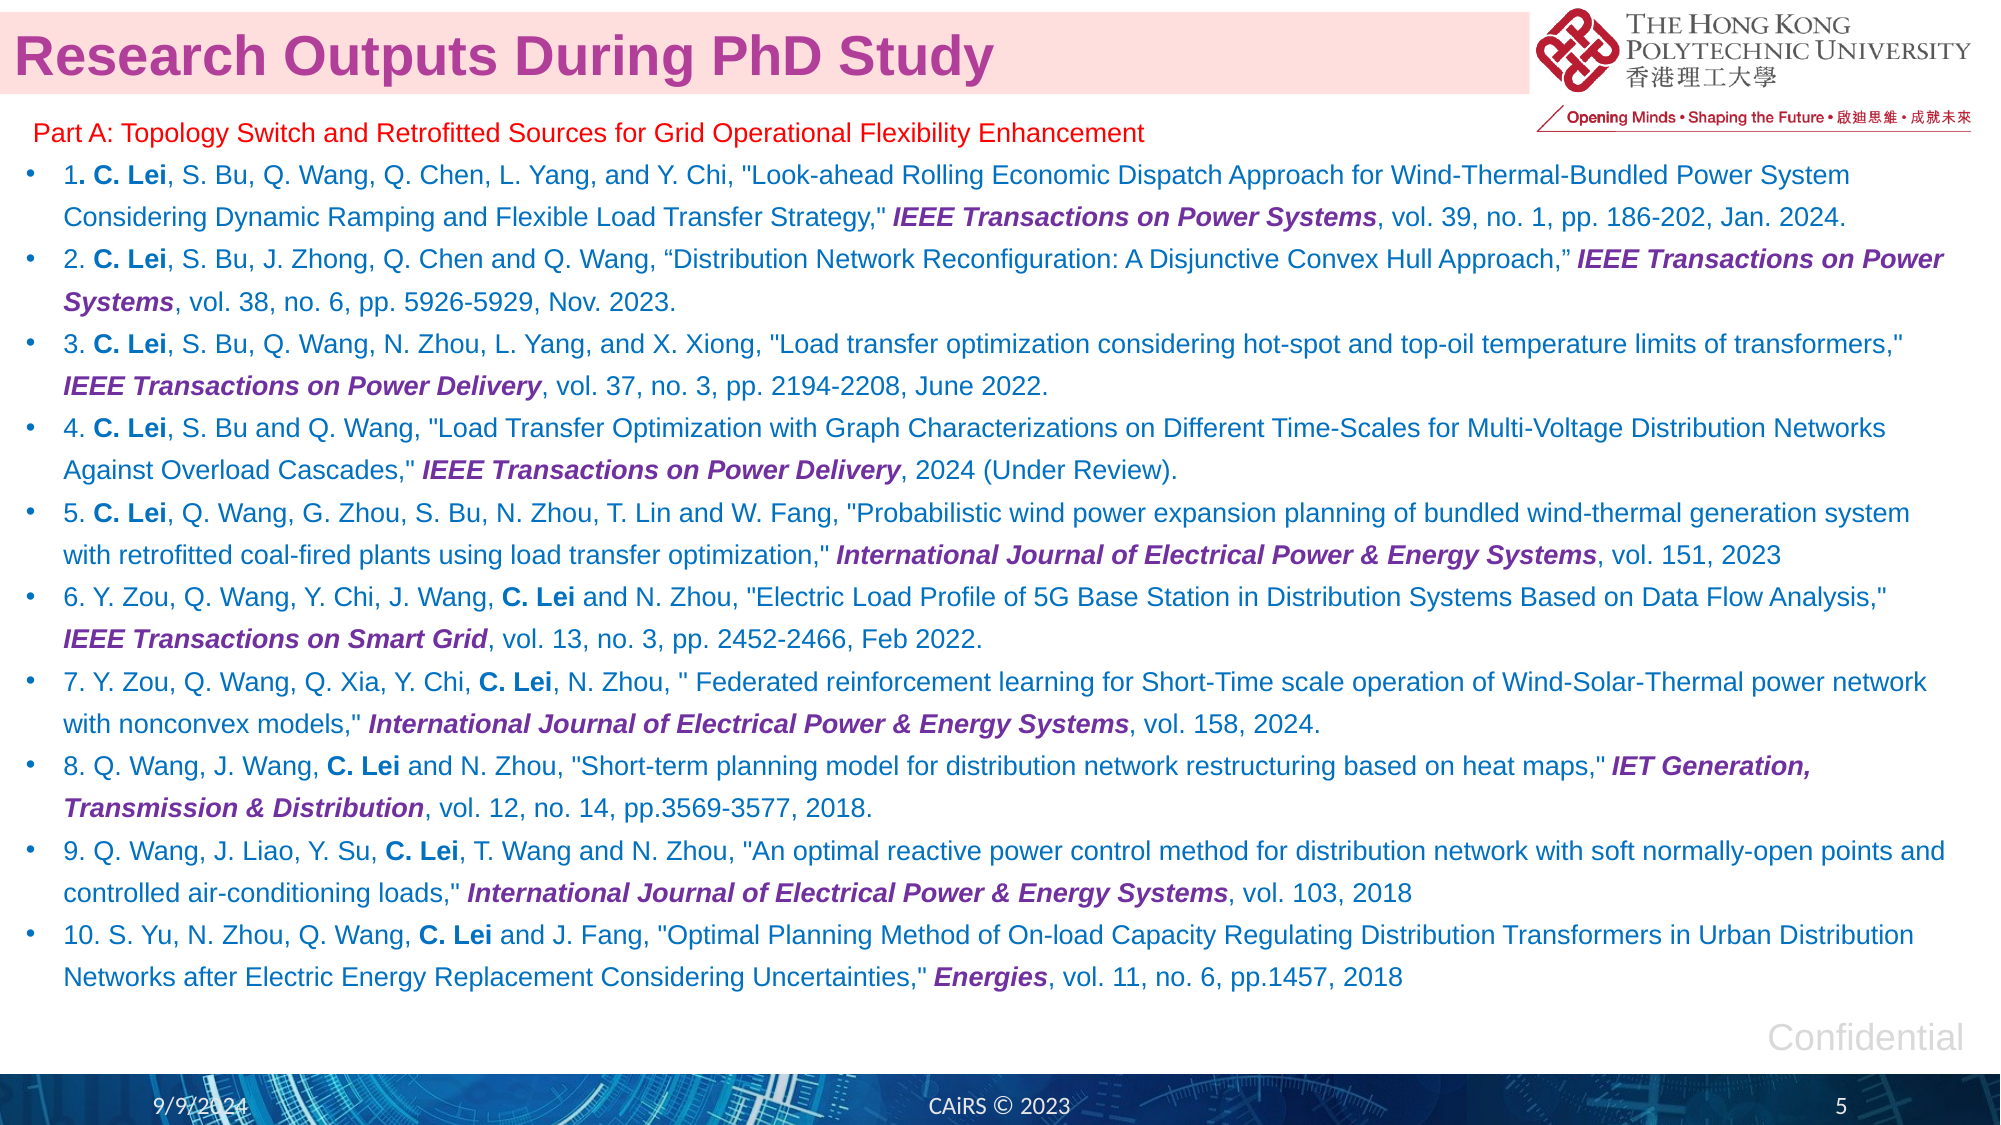

Research Outputs During PhD Study
 Part A: Topology Switch and Retrofitted Sources for Grid Operational Flexibility Enhancement
1. C. Lei, S. Bu, Q. Wang, Q. Chen, L. Yang, and Y. Chi, "Look-ahead Rolling Economic Dispatch Approach for Wind-Thermal-Bundled Power System Considering Dynamic Ramping and Flexible Load Transfer Strategy," IEEE Transactions on Power Systems, vol. 39, no. 1, pp. 186-202, Jan. 2024.
2. C. Lei, S. Bu, J. Zhong, Q. Chen and Q. Wang, “Distribution Network Reconfiguration: A Disjunctive Convex Hull Approach,” IEEE Transactions on Power Systems, vol. 38, no. 6, pp. 5926-5929, Nov. 2023.
3. C. Lei, S. Bu, Q. Wang, N. Zhou, L. Yang, and X. Xiong, "Load transfer optimization considering hot-spot and top-oil temperature limits of transformers," IEEE Transactions on Power Delivery, vol. 37, no. 3, pp. 2194-2208, June 2022.
4. C. Lei, S. Bu and Q. Wang, "Load Transfer Optimization with Graph Characterizations on Different Time-Scales for Multi-Voltage Distribution Networks Against Overload Cascades," IEEE Transactions on Power Delivery, 2024 (Under Review).
5. C. Lei, Q. Wang, G. Zhou, S. Bu, N. Zhou, T. Lin and W. Fang, "Probabilistic wind power expansion planning of bundled wind-thermal generation system with retrofitted coal-fired plants using load transfer optimization," International Journal of Electrical Power & Energy Systems, vol. 151, 2023
6. Y. Zou, Q. Wang, Y. Chi, J. Wang, C. Lei and N. Zhou, "Electric Load Profile of 5G Base Station in Distribution Systems Based on Data Flow Analysis," IEEE Transactions on Smart Grid, vol. 13, no. 3, pp. 2452-2466, Feb 2022.
7. Y. Zou, Q. Wang, Q. Xia, Y. Chi, C. Lei, N. Zhou, " Federated reinforcement learning for Short-Time scale operation of Wind-Solar-Thermal power network with nonconvex models," International Journal of Electrical Power & Energy Systems, vol. 158, 2024.
8. Q. Wang, J. Wang, C. Lei and N. Zhou, "Short-term planning model for distribution network restructuring based on heat maps," IET Generation, Transmission & Distribution, vol. 12, no. 14, pp.3569-3577, 2018.
9. Q. Wang, J. Liao, Y. Su, C. Lei, T. Wang and N. Zhou, "An optimal reactive power control method for distribution network with soft normally-open points and controlled air-conditioning loads," International Journal of Electrical Power & Energy Systems, vol. 103, 2018
10. S. Yu, N. Zhou, Q. Wang, C. Lei and J. Fang, "Optimal Planning Method of On-load Capacity Regulating Distribution Transformers in Urban Distribution Networks after Electric Energy Replacement Considering Uncertainties," Energies, vol. 11, no. 6, pp.1457, 2018
9/9/2024
CAiRS © 2023
5